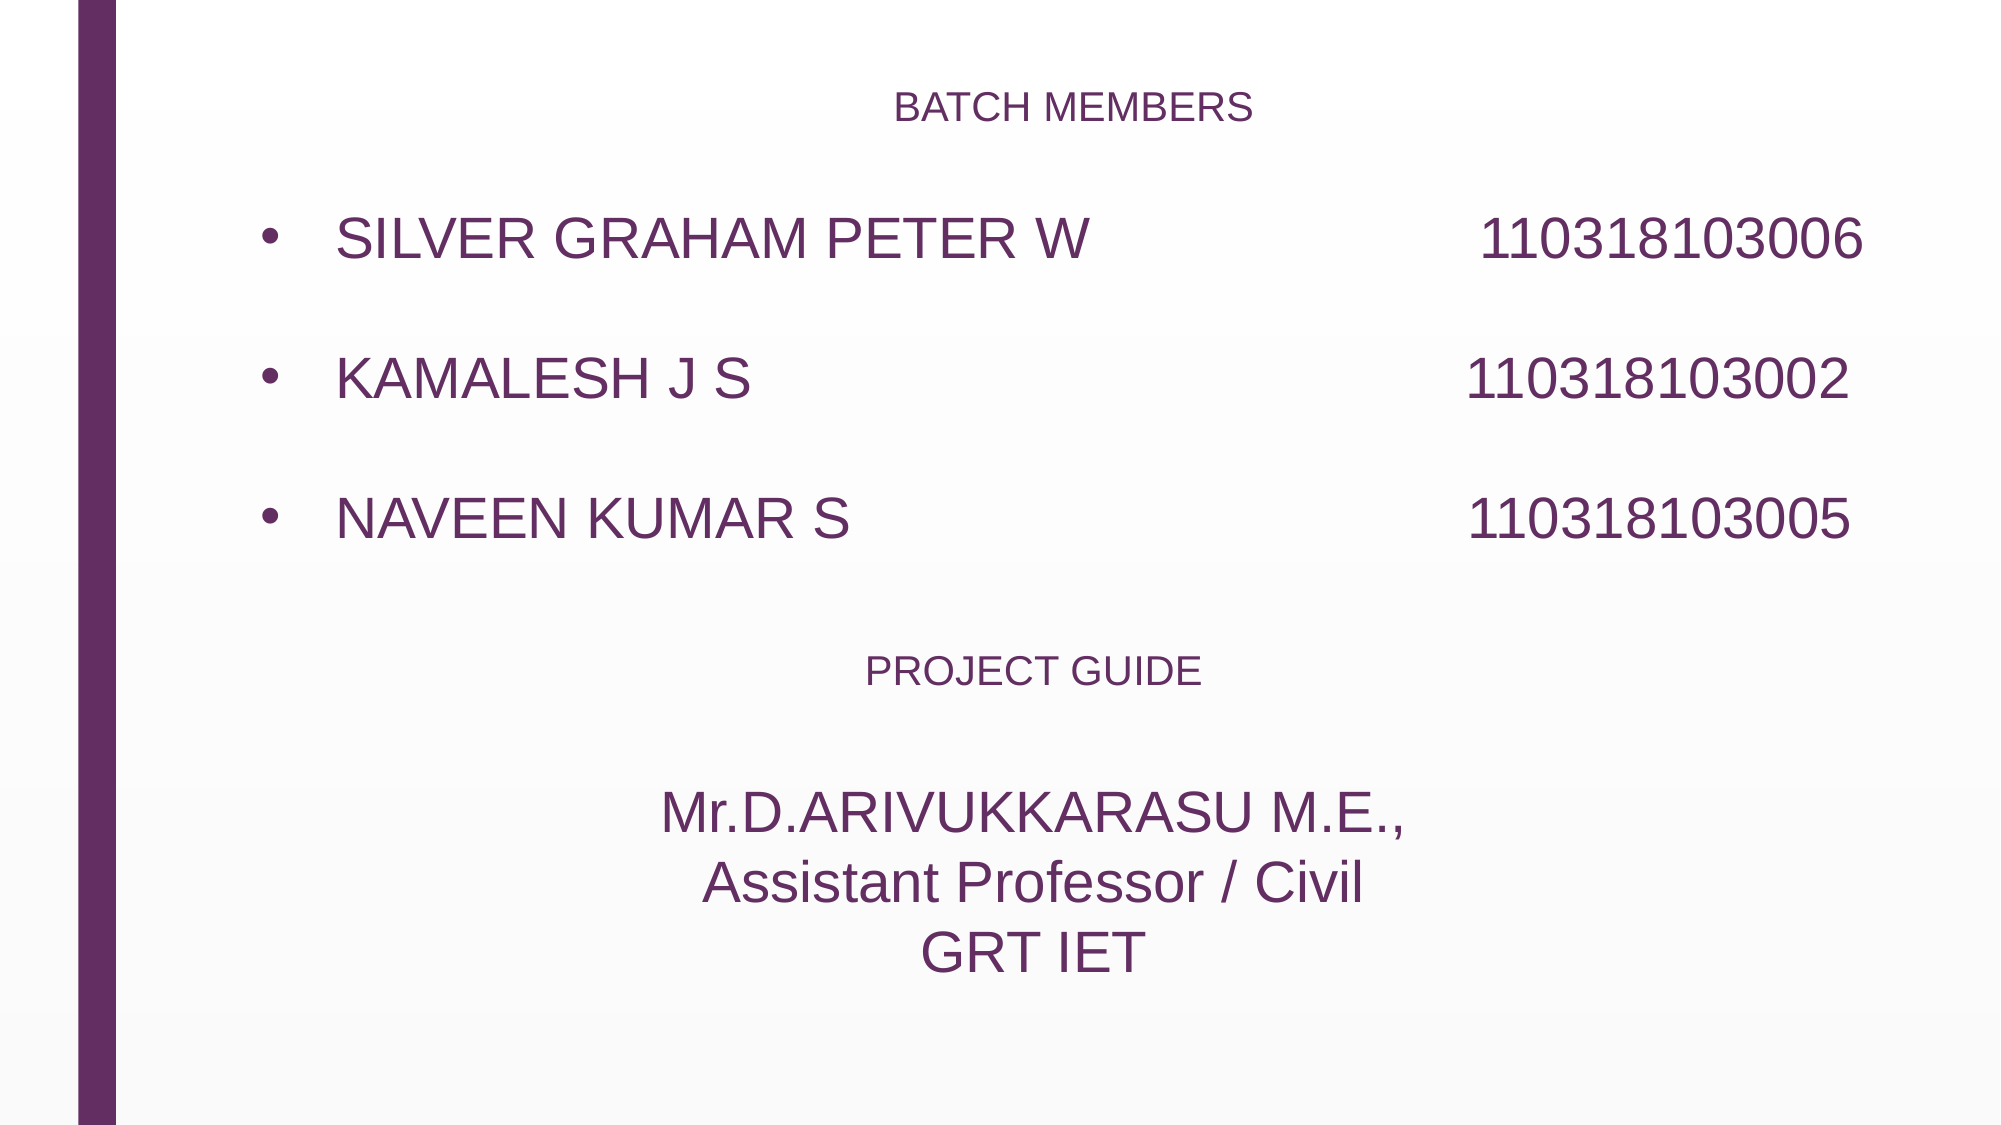

BATCH MEMBERS

SILVER GRAHAM PETER W                        110318103006

KAMALESH J S                                            110318103002

NAVEEN KUMAR S                                      110318103005
PROJECT GUIDE

Mr.D.ARIVUKKARASU M.E.,
Assistant Professor / Civil
GRT IET